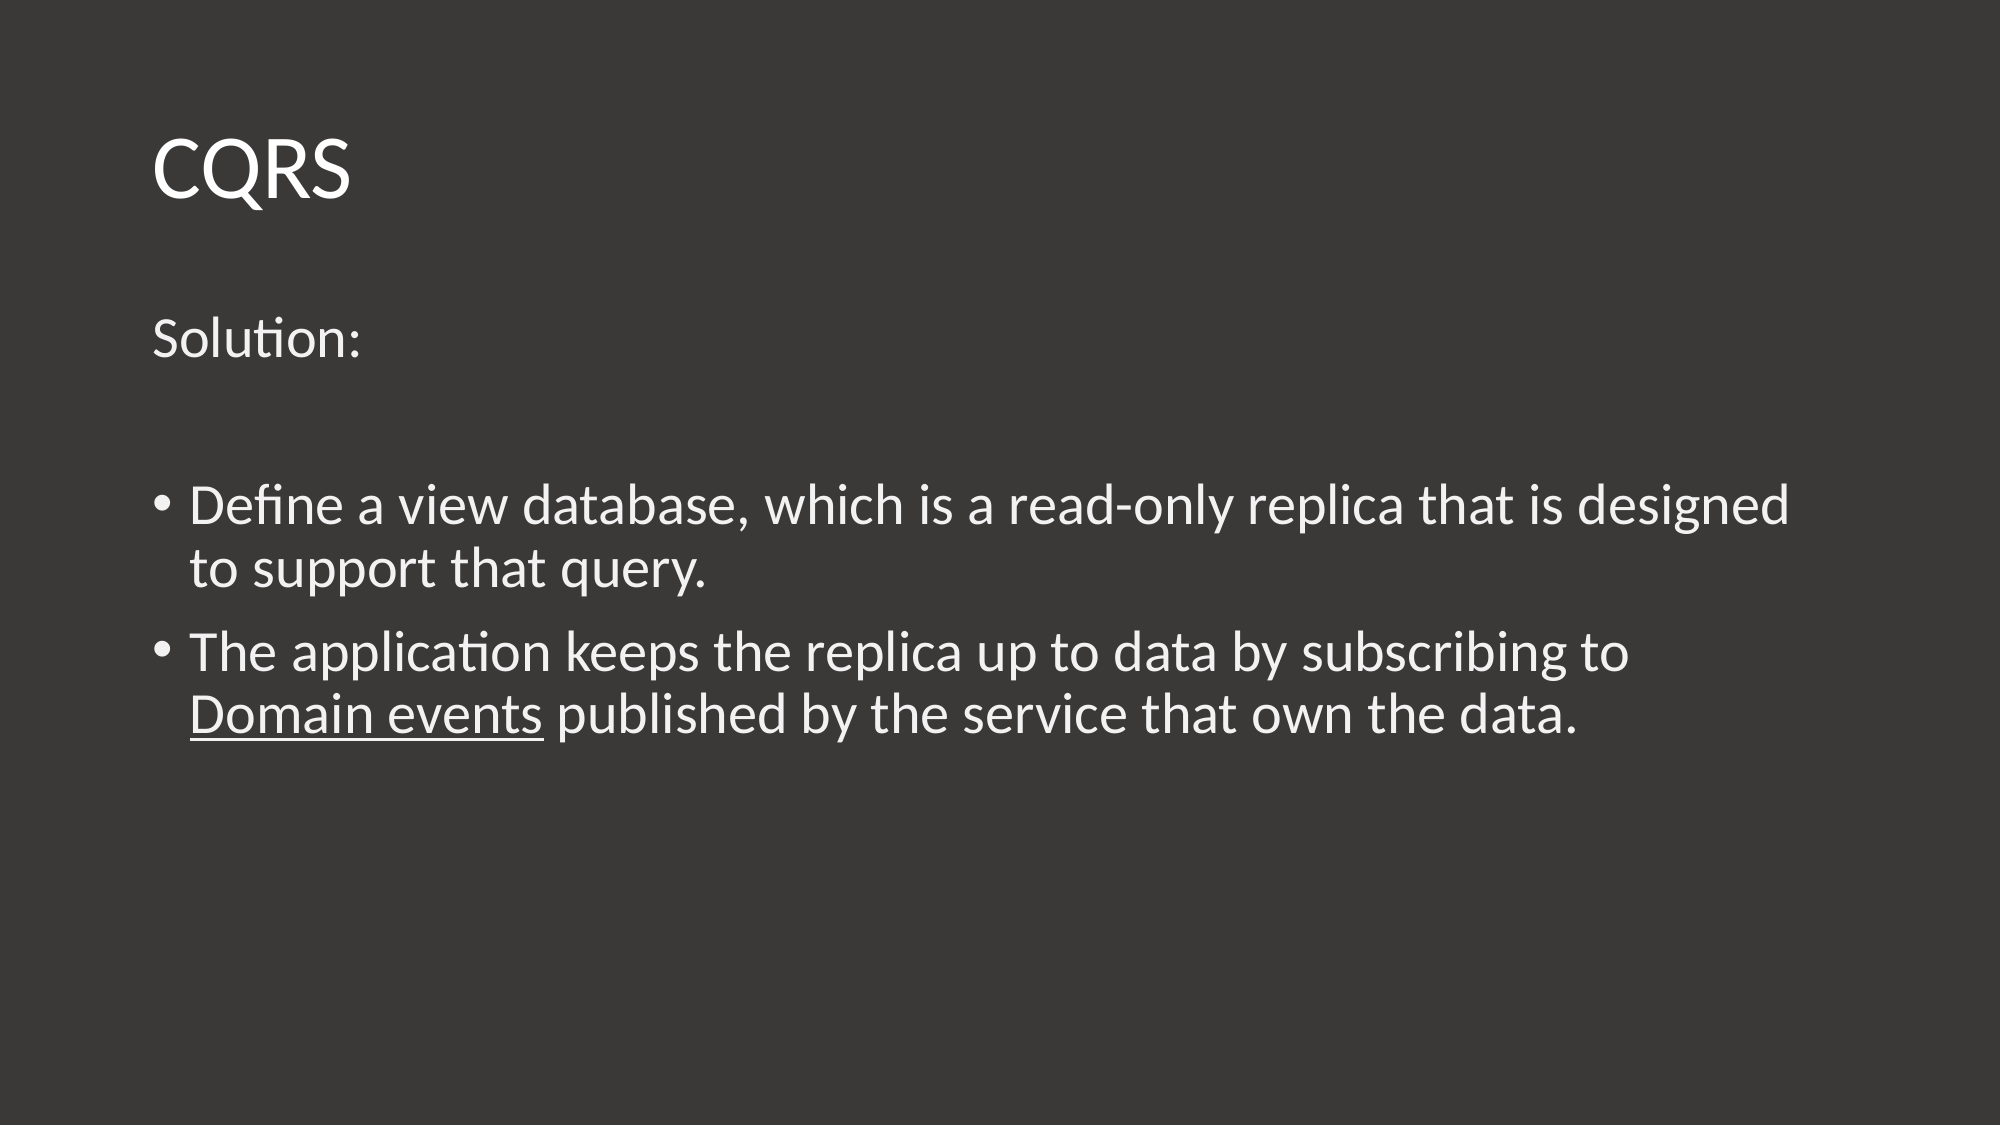

# CQRS
Solution:

Define a view database, which is a read-only replica that is designed to support that query.
The application keeps the replica up to data by subscribing to Domain events published by the service that own the data.